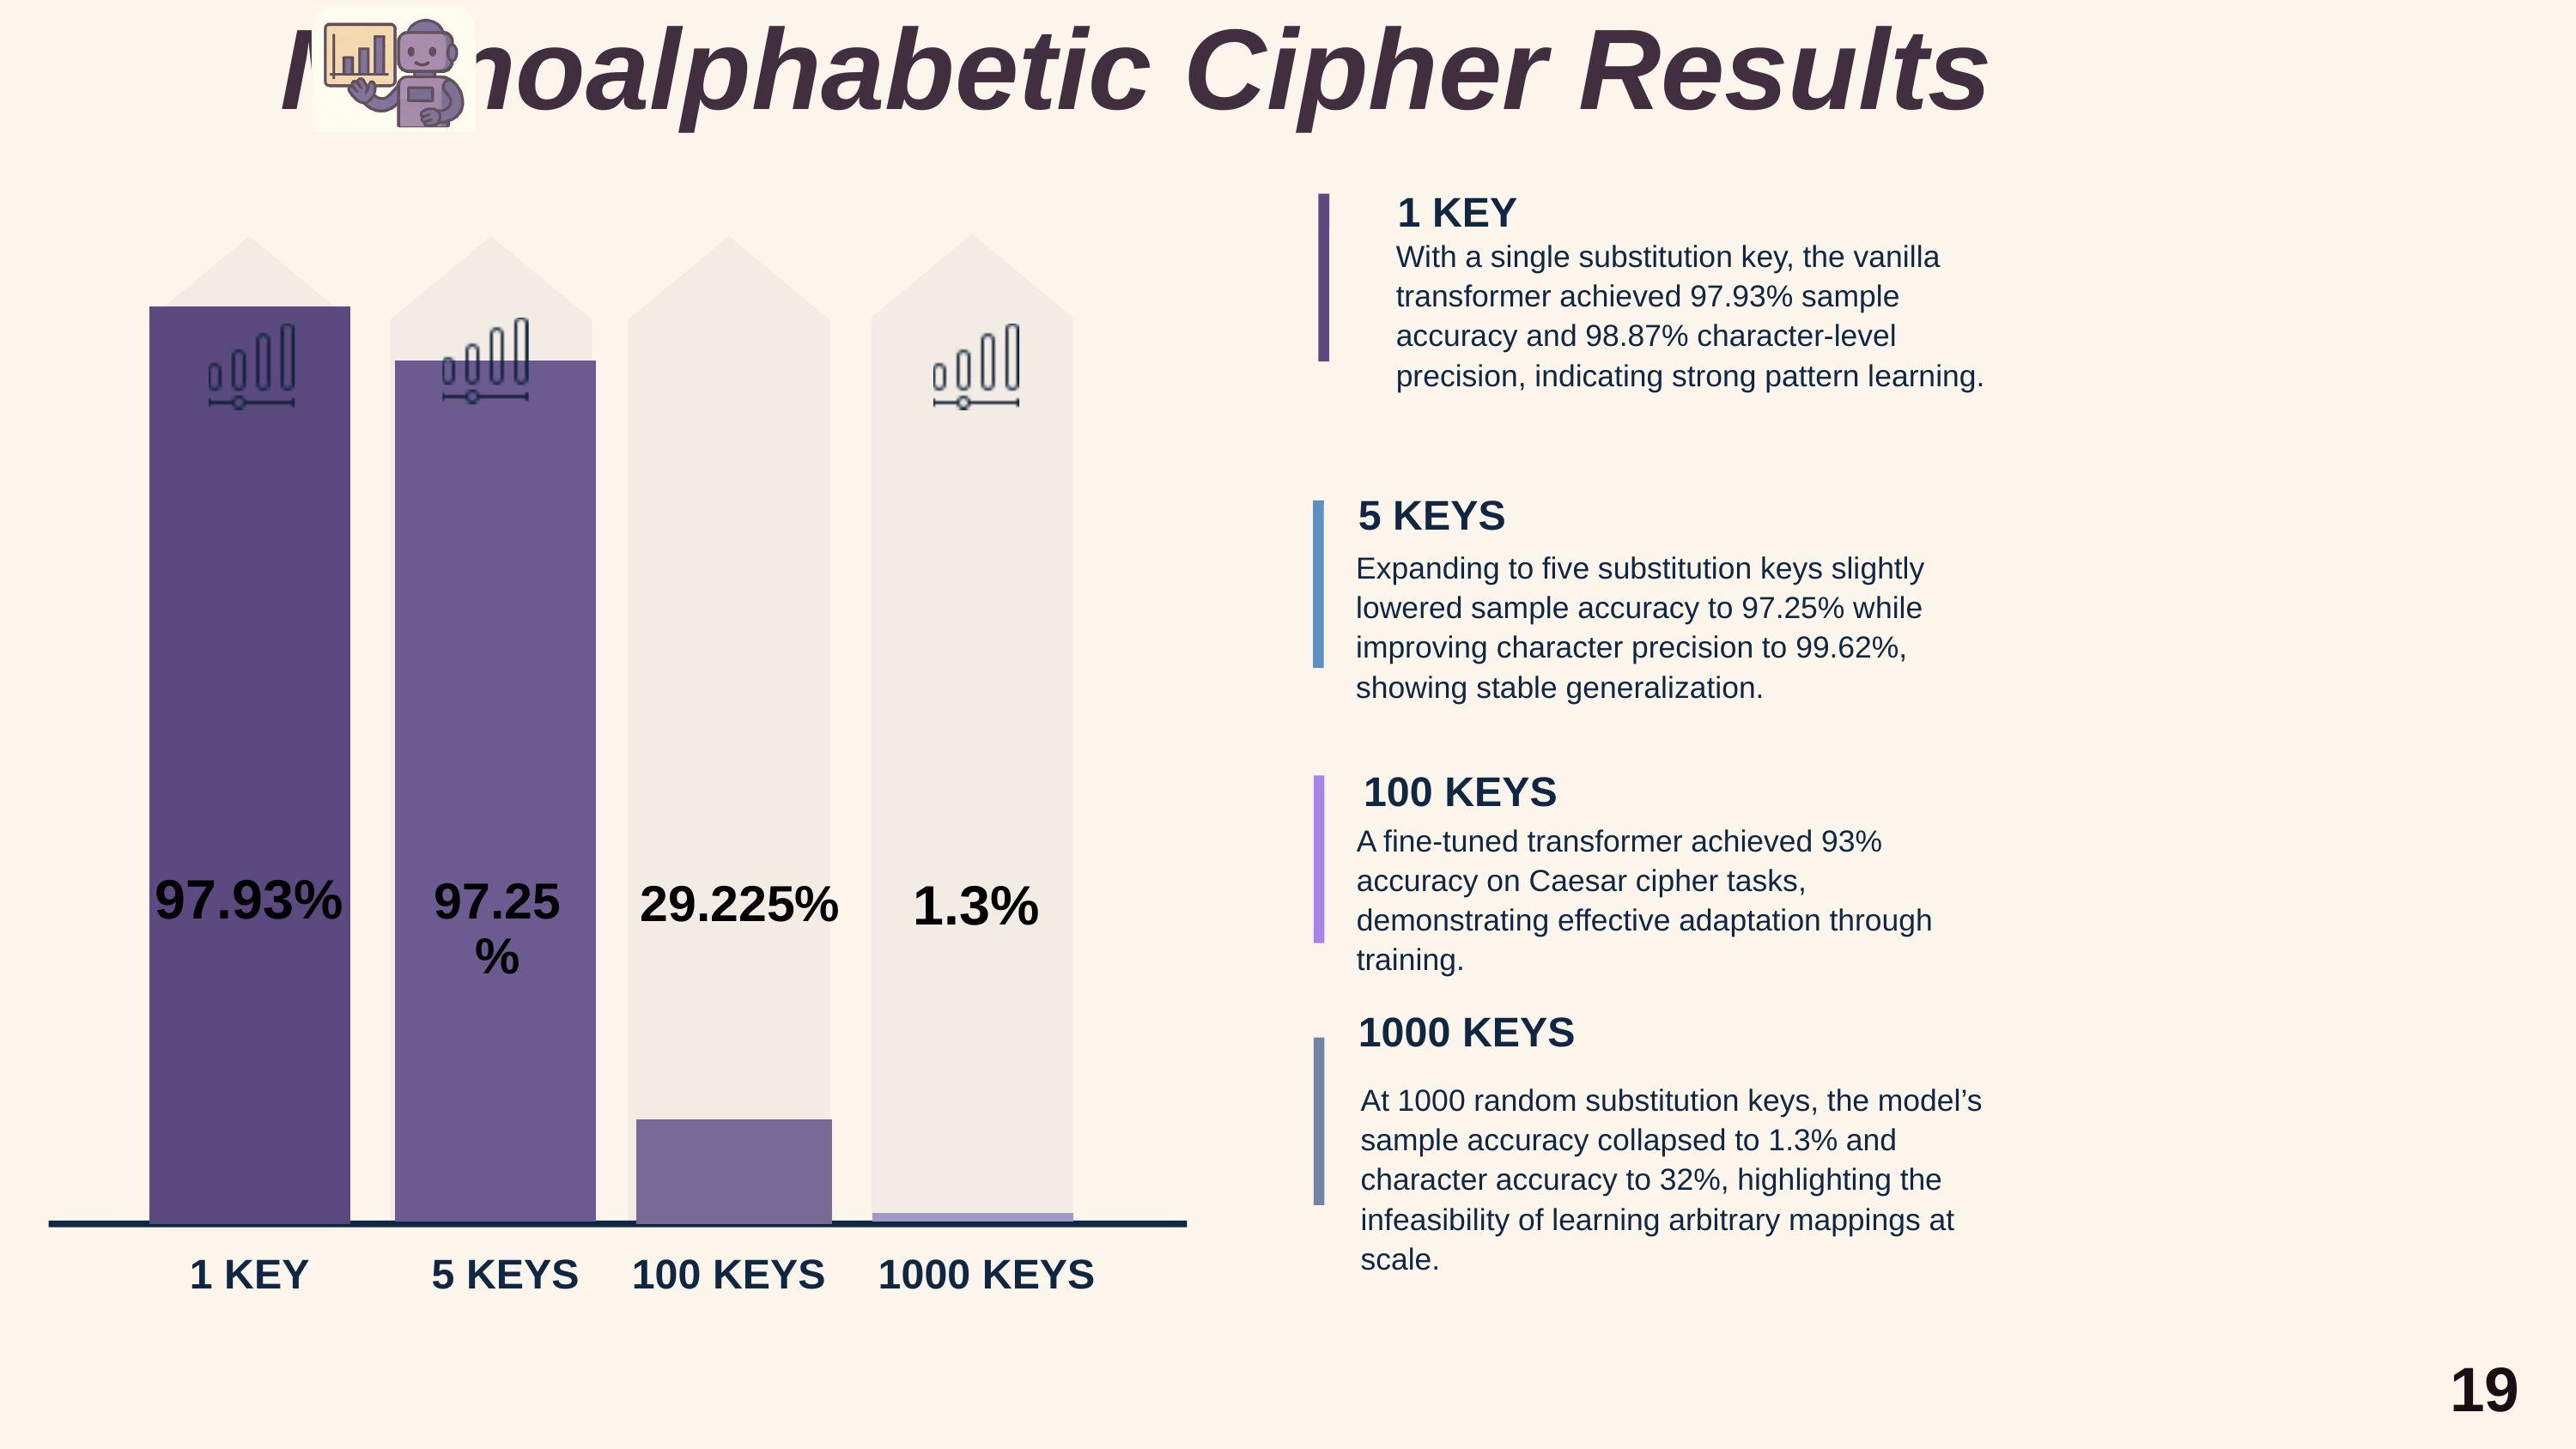

Monoalphabetic Cipher Results
1 KEY

With a single substitution key, the vanilla transformer achieved 97.93% sample accuracy and 98.87% character-level precision, indicating strong pattern learning.

5 KEYS

Expanding to five substitution keys slightly lowered sample accuracy to 97.25% while improving character precision to 99.62%, showing stable generalization.

100 KEYS

A fine-tuned transformer achieved 93% accuracy on Caesar cipher tasks, demonstrating effective adaptation through training.
97.93%
97.25 %
1.3%
29.225%
1000 KEYS

At 1000 random substitution keys, the model’s sample accuracy collapsed to 1.3% and character accuracy to 32%, highlighting the infeasibility of learning arbitrary mappings at scale.

1 KEY
5 KEYS
100 KEYS
1000 KEYS
19